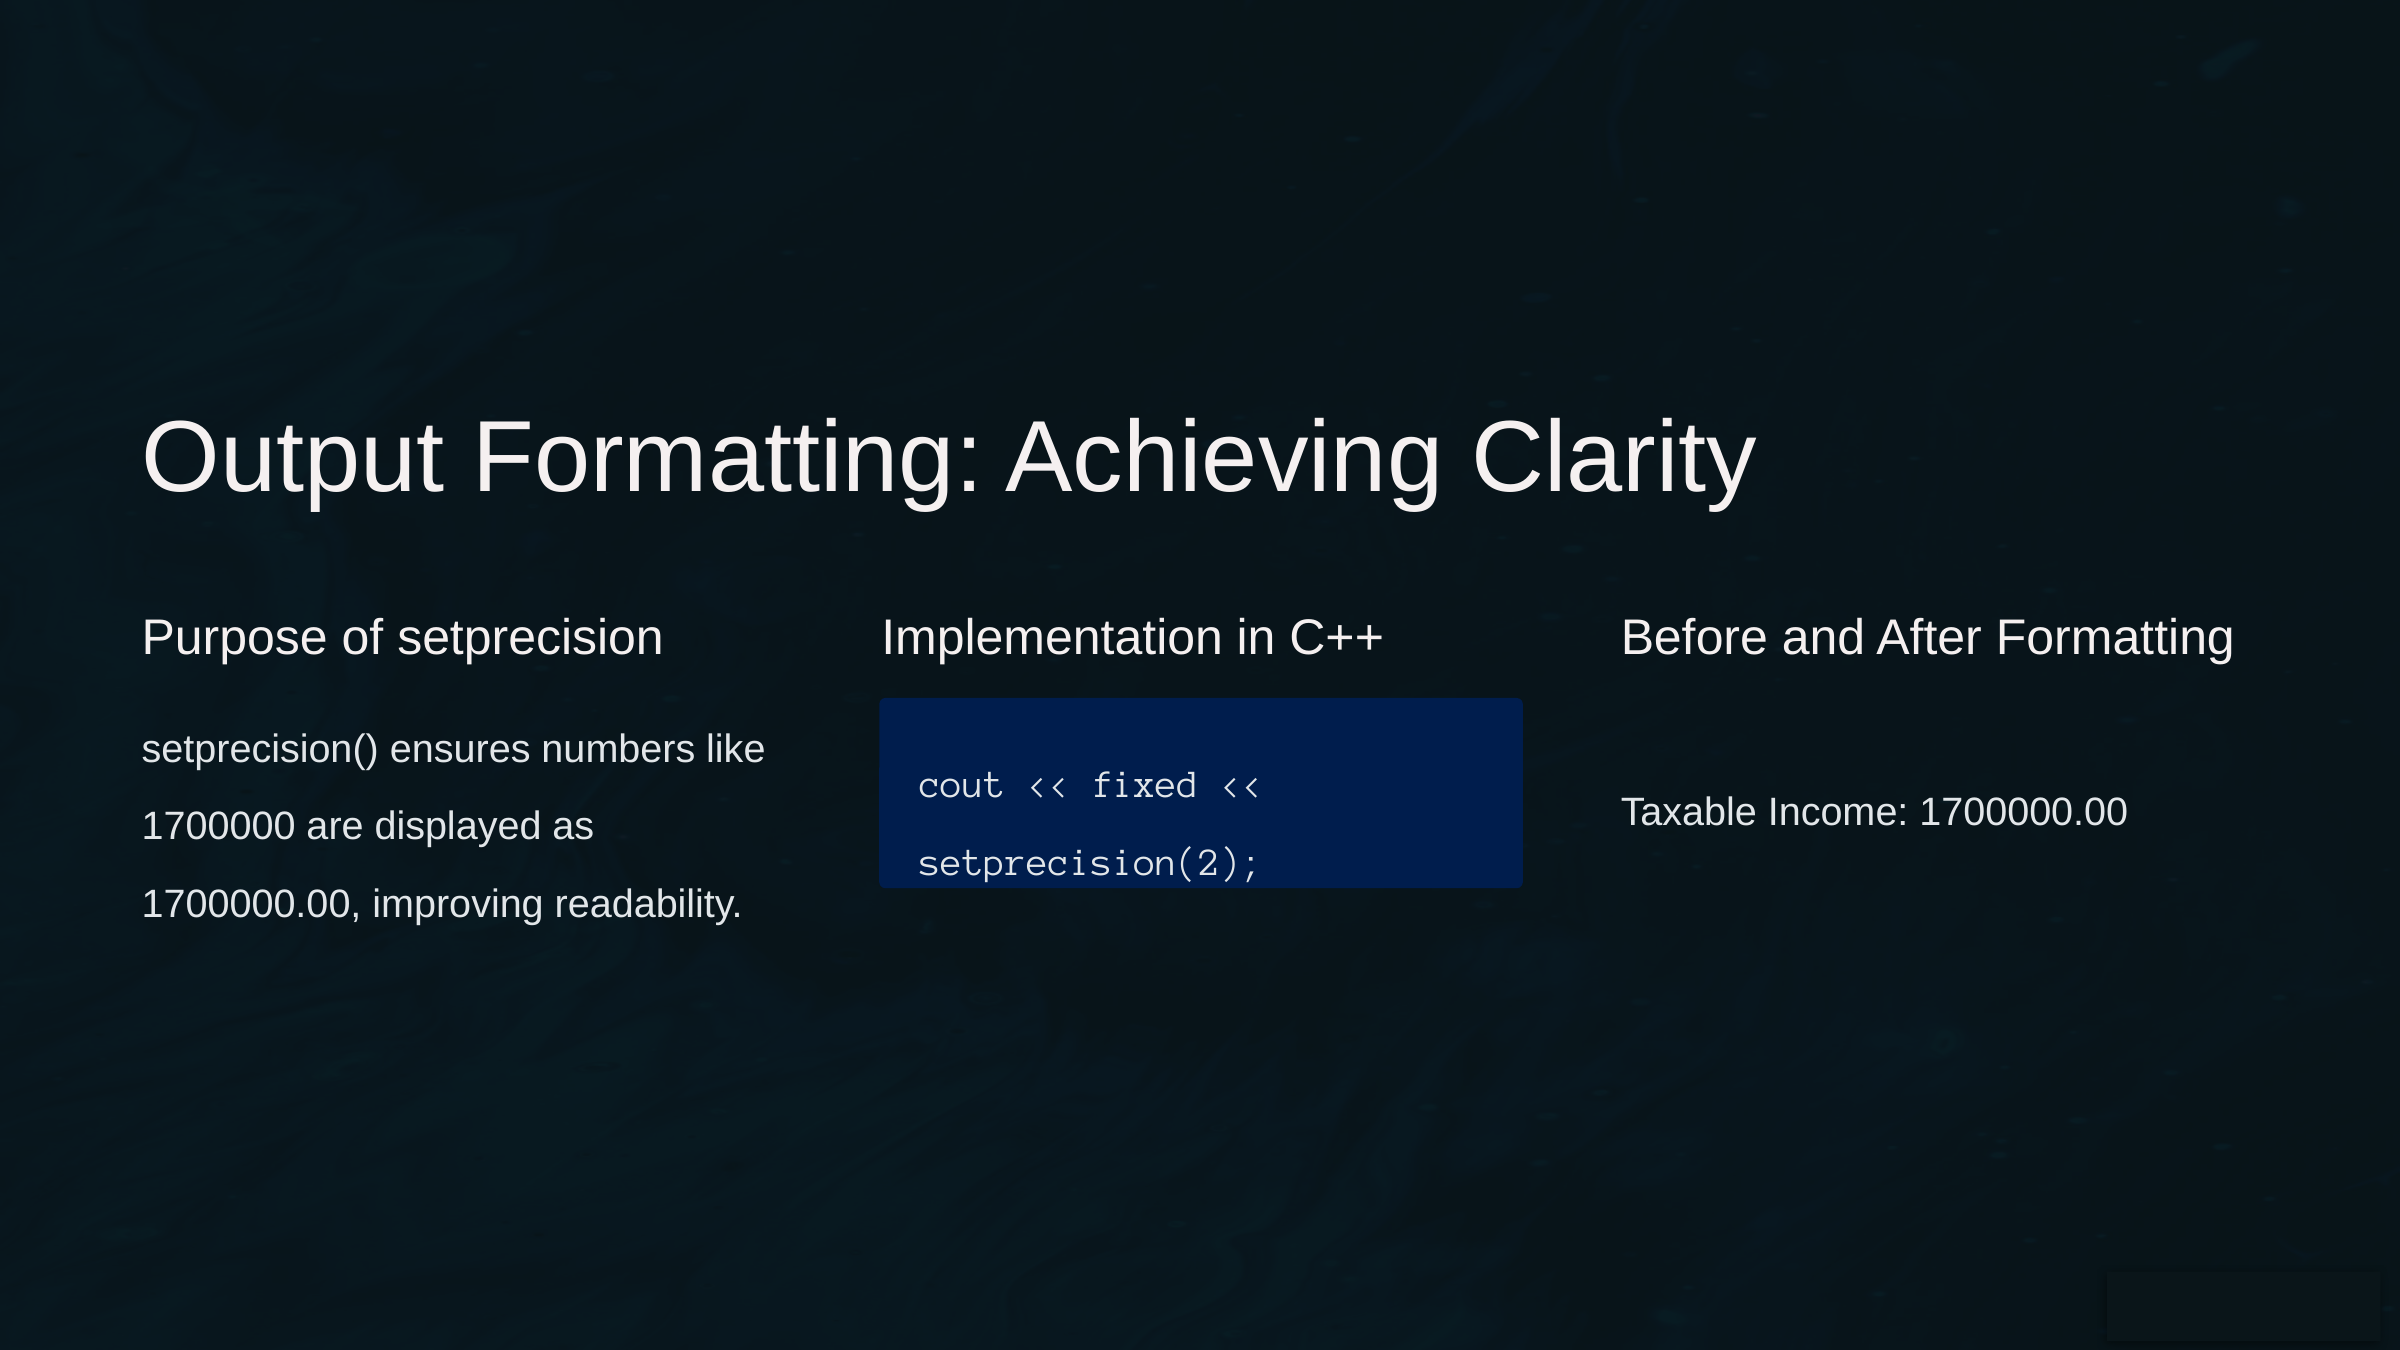

Output Formatting: Achieving Clarity
Purpose of setprecision
Implementation in C++
Before and After Formatting
setprecision() ensures numbers like 1700000 are displayed as 1700000.00, improving readability.

cout << fixed << setprecision(2);
Taxable Income: 1700000.00